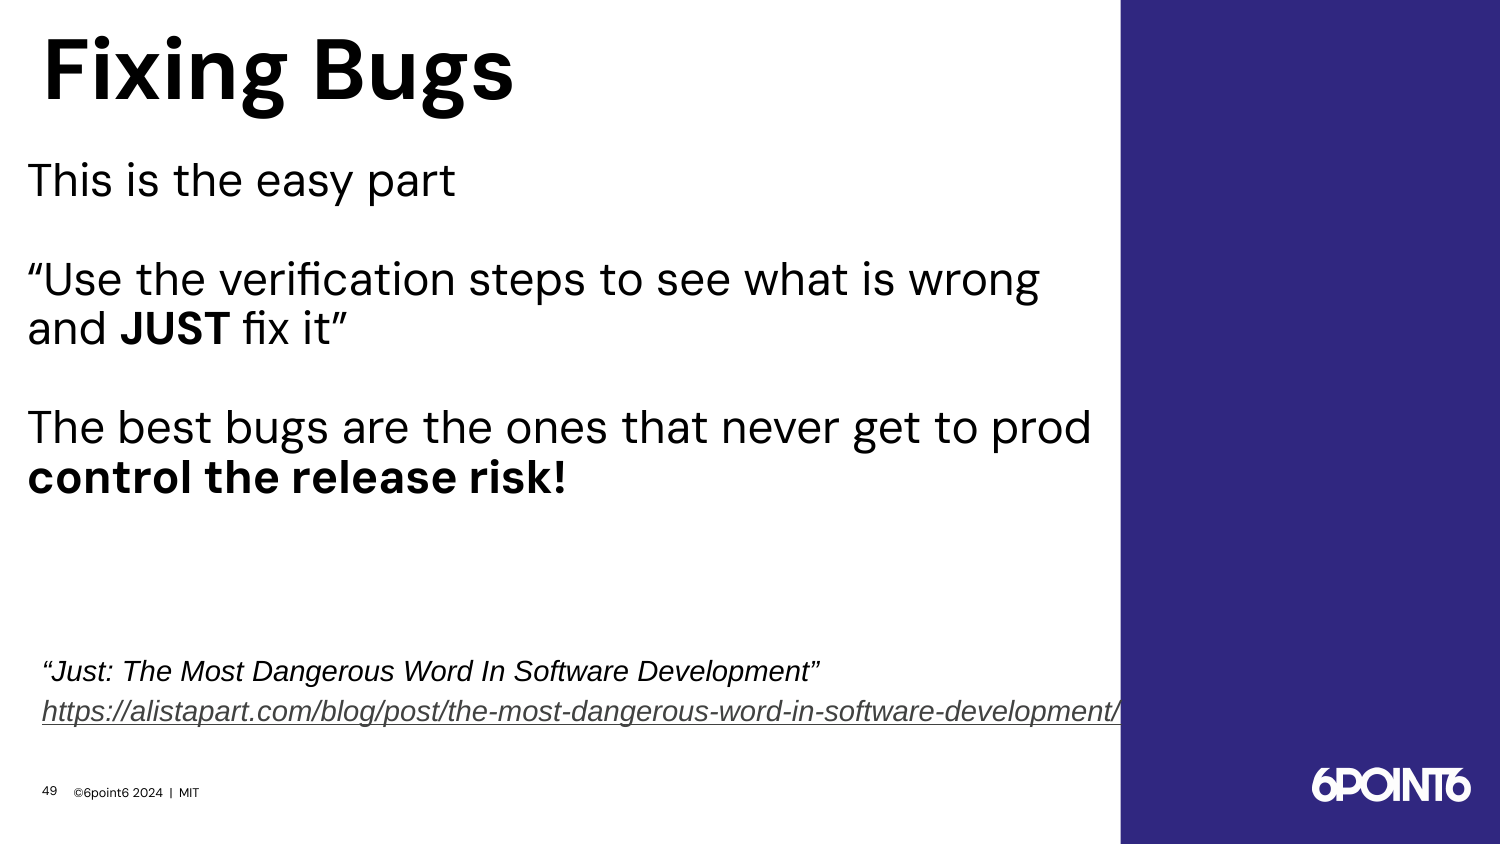

# Fixing Bugs
This is the easy part
“Use the verification steps to see what is wrong and JUST fix it”

The best bugs are the ones that never get to prod
control the release risk!
“Just: The Most Dangerous Word In Software Development”
https://alistapart.com/blog/post/the-most-dangerous-word-in-software-development/
49